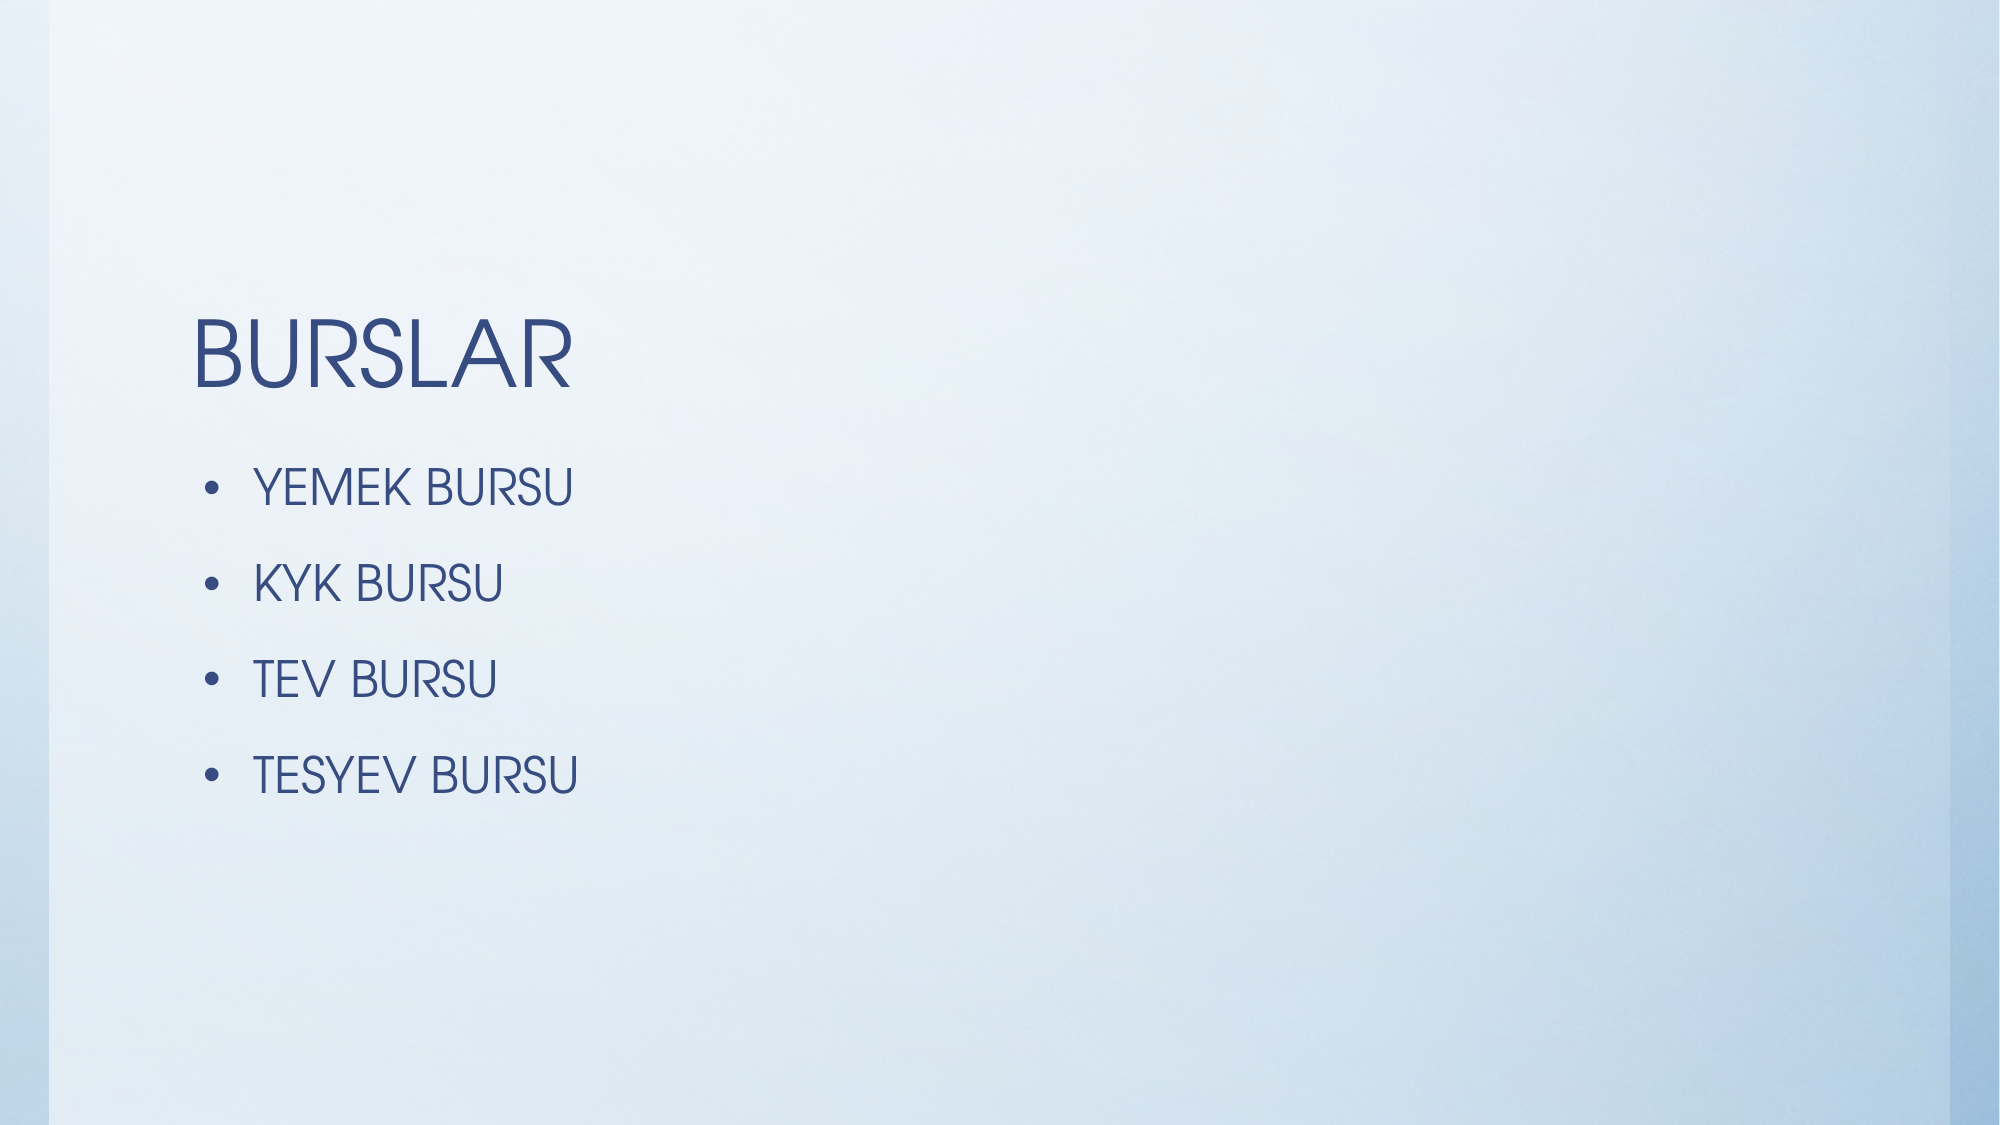

# BURSLAR
YEMEK BURSU
KYK BURSU
TEV BURSU
TESYEV BURSU